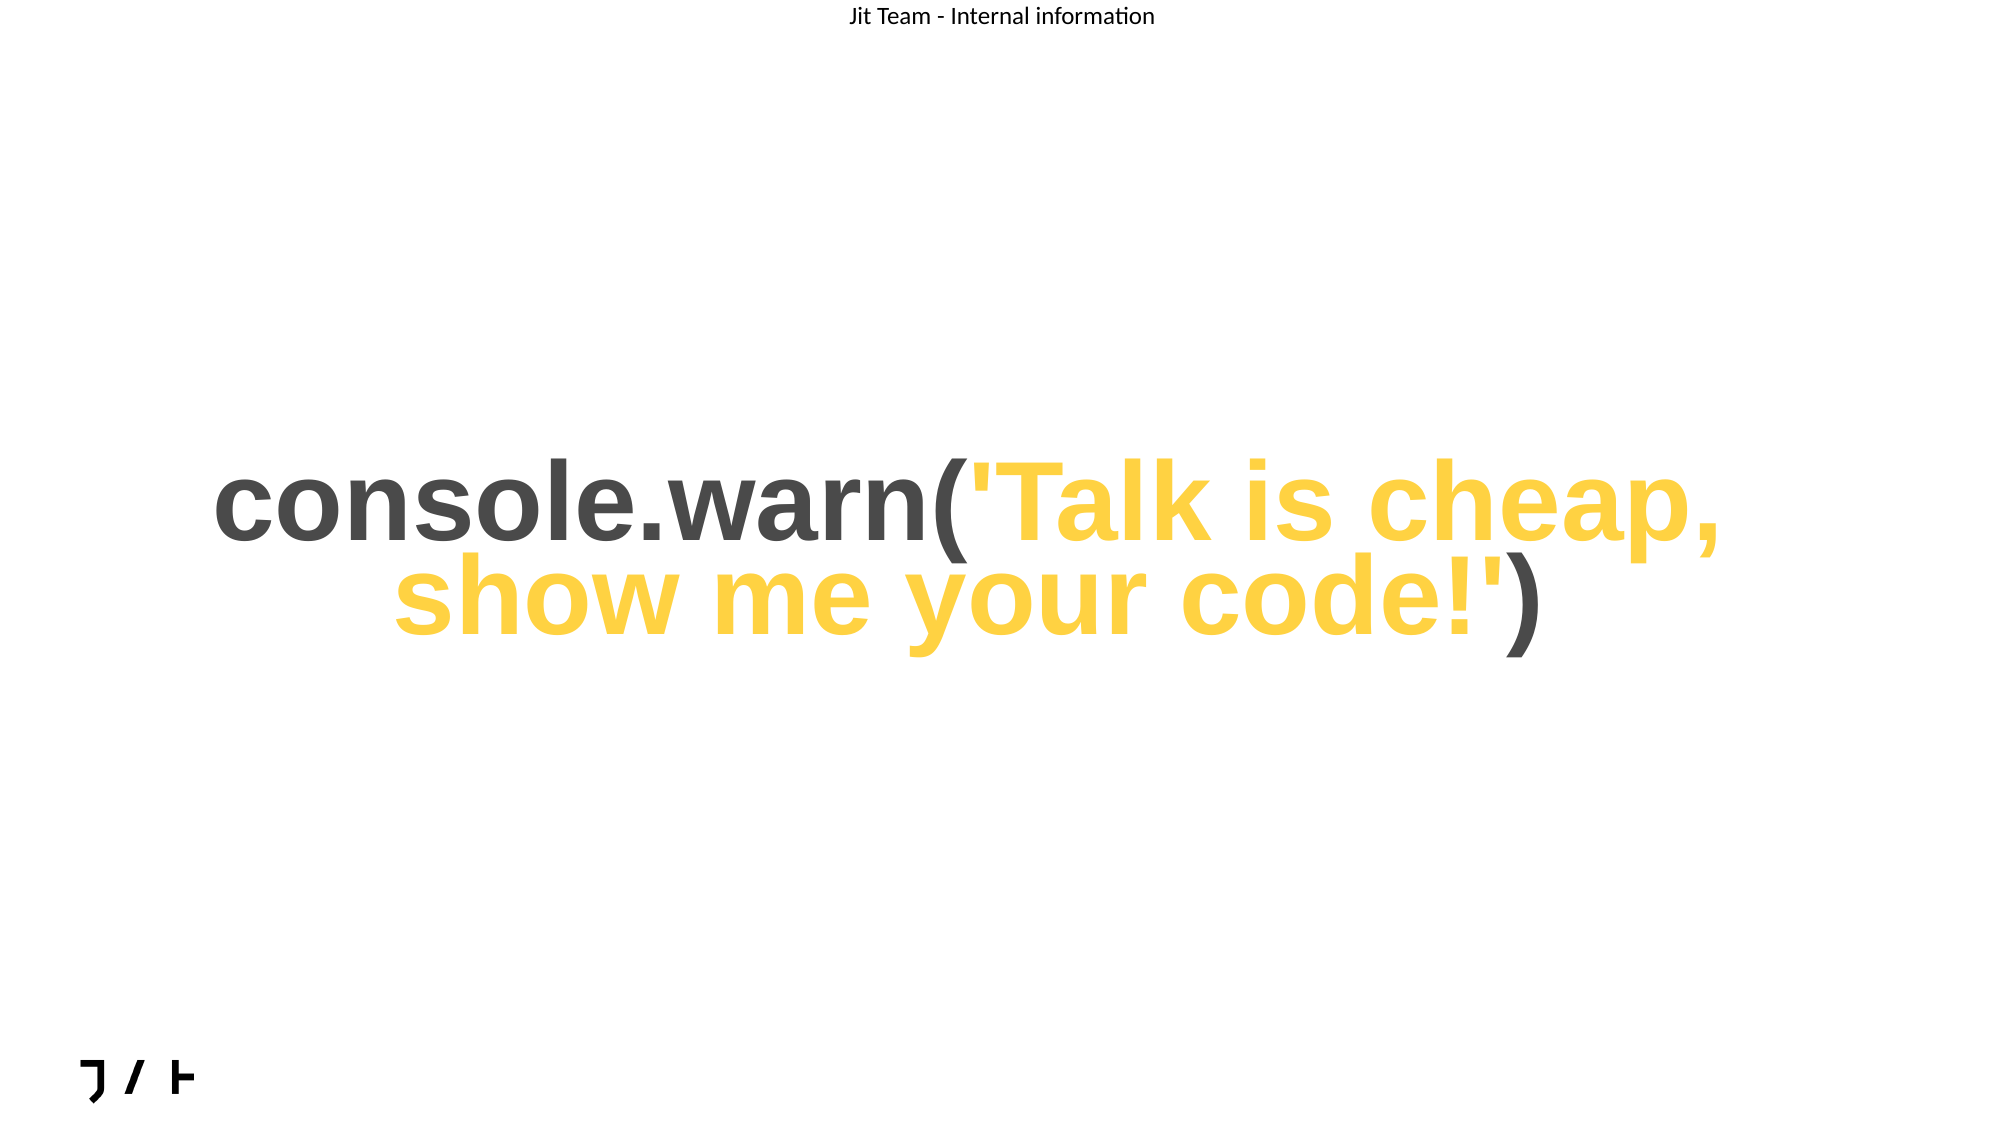

console.warn('Talk is cheap,
show me your code!')